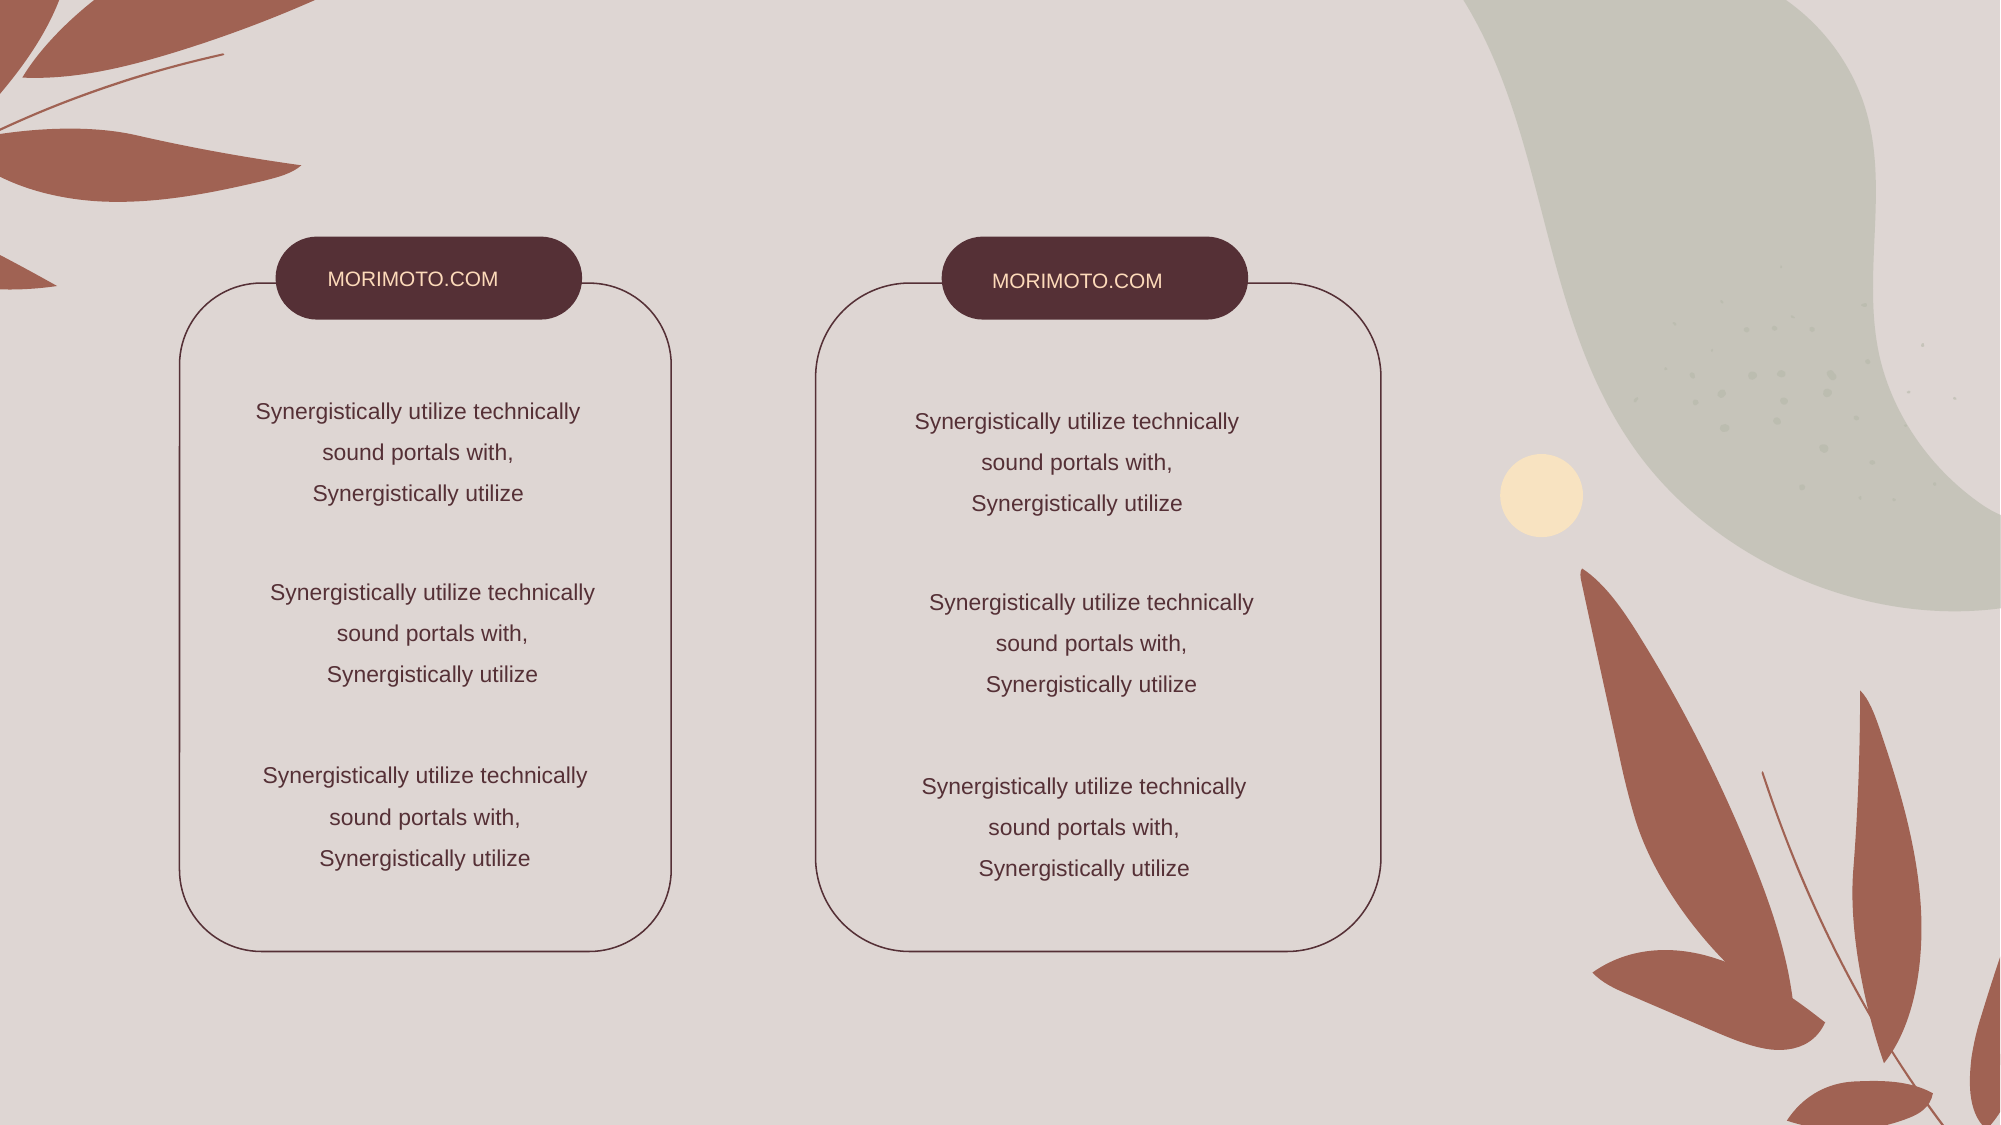

MORIMOTO.COM
MORIMOTO.COM

Synergistically utilize technically sound portals with, Synergistically utilize
Synergistically utilize technically sound portals with, Synergistically utilize
Synergistically utilize technically sound portals with, Synergistically utilize
Synergistically utilize technically sound portals with, Synergistically utilize
Synergistically utilize technically sound portals with, Synergistically utilize
Synergistically utilize technically sound portals with, Synergistically utilize